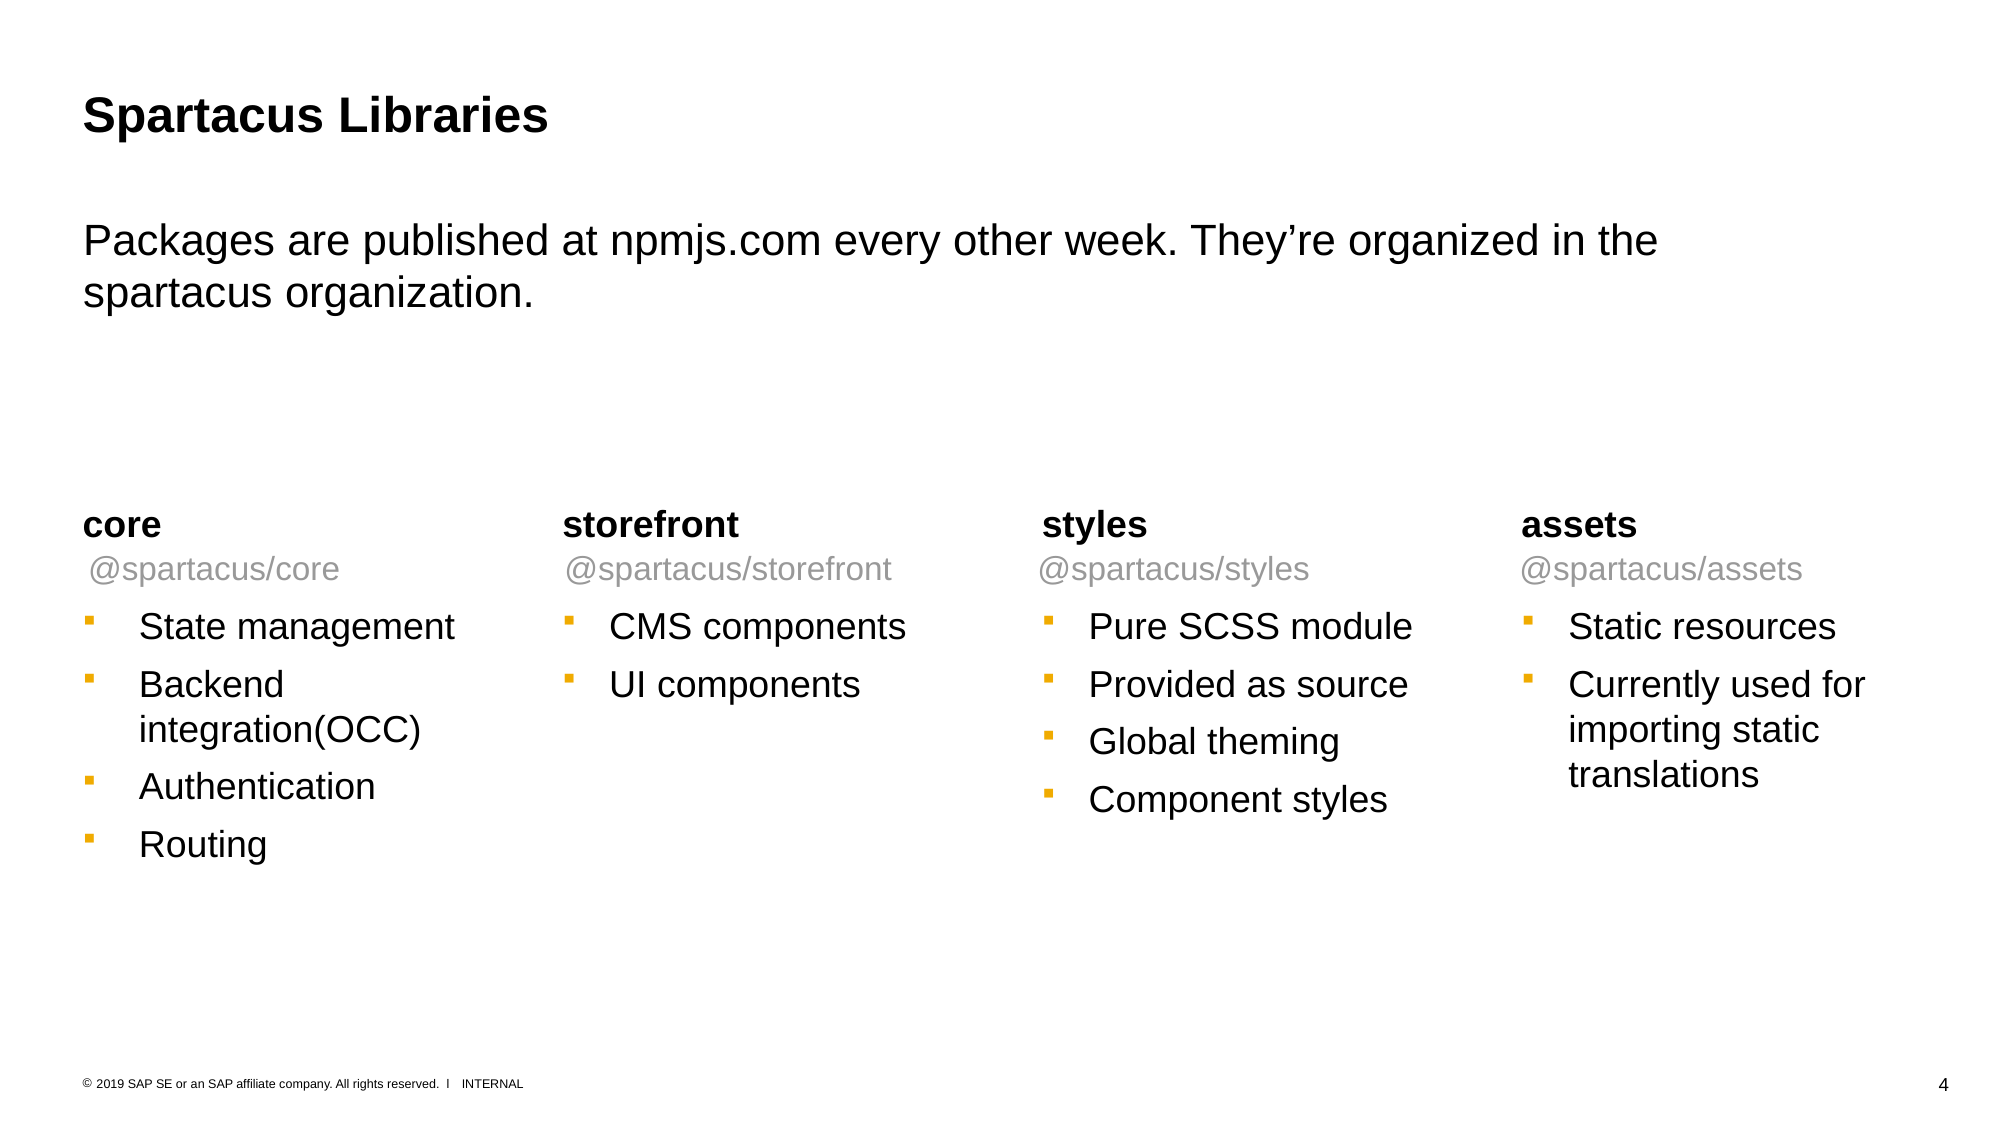

# Spartacus Libraries
Packages are published at npmjs.com every other week. They’re organized in the spartacus organization.
core
State management
Backend integration(OCC)
Authentication
Routing
storefront
CMS components
UI components
styles
Pure SCSS module
Provided as source
Global theming
Component styles

assets
Static resources
Currently used for importing static translations
@spartacus/core
@spartacus/storefront
@spartacus/styles
@spartacus/assets